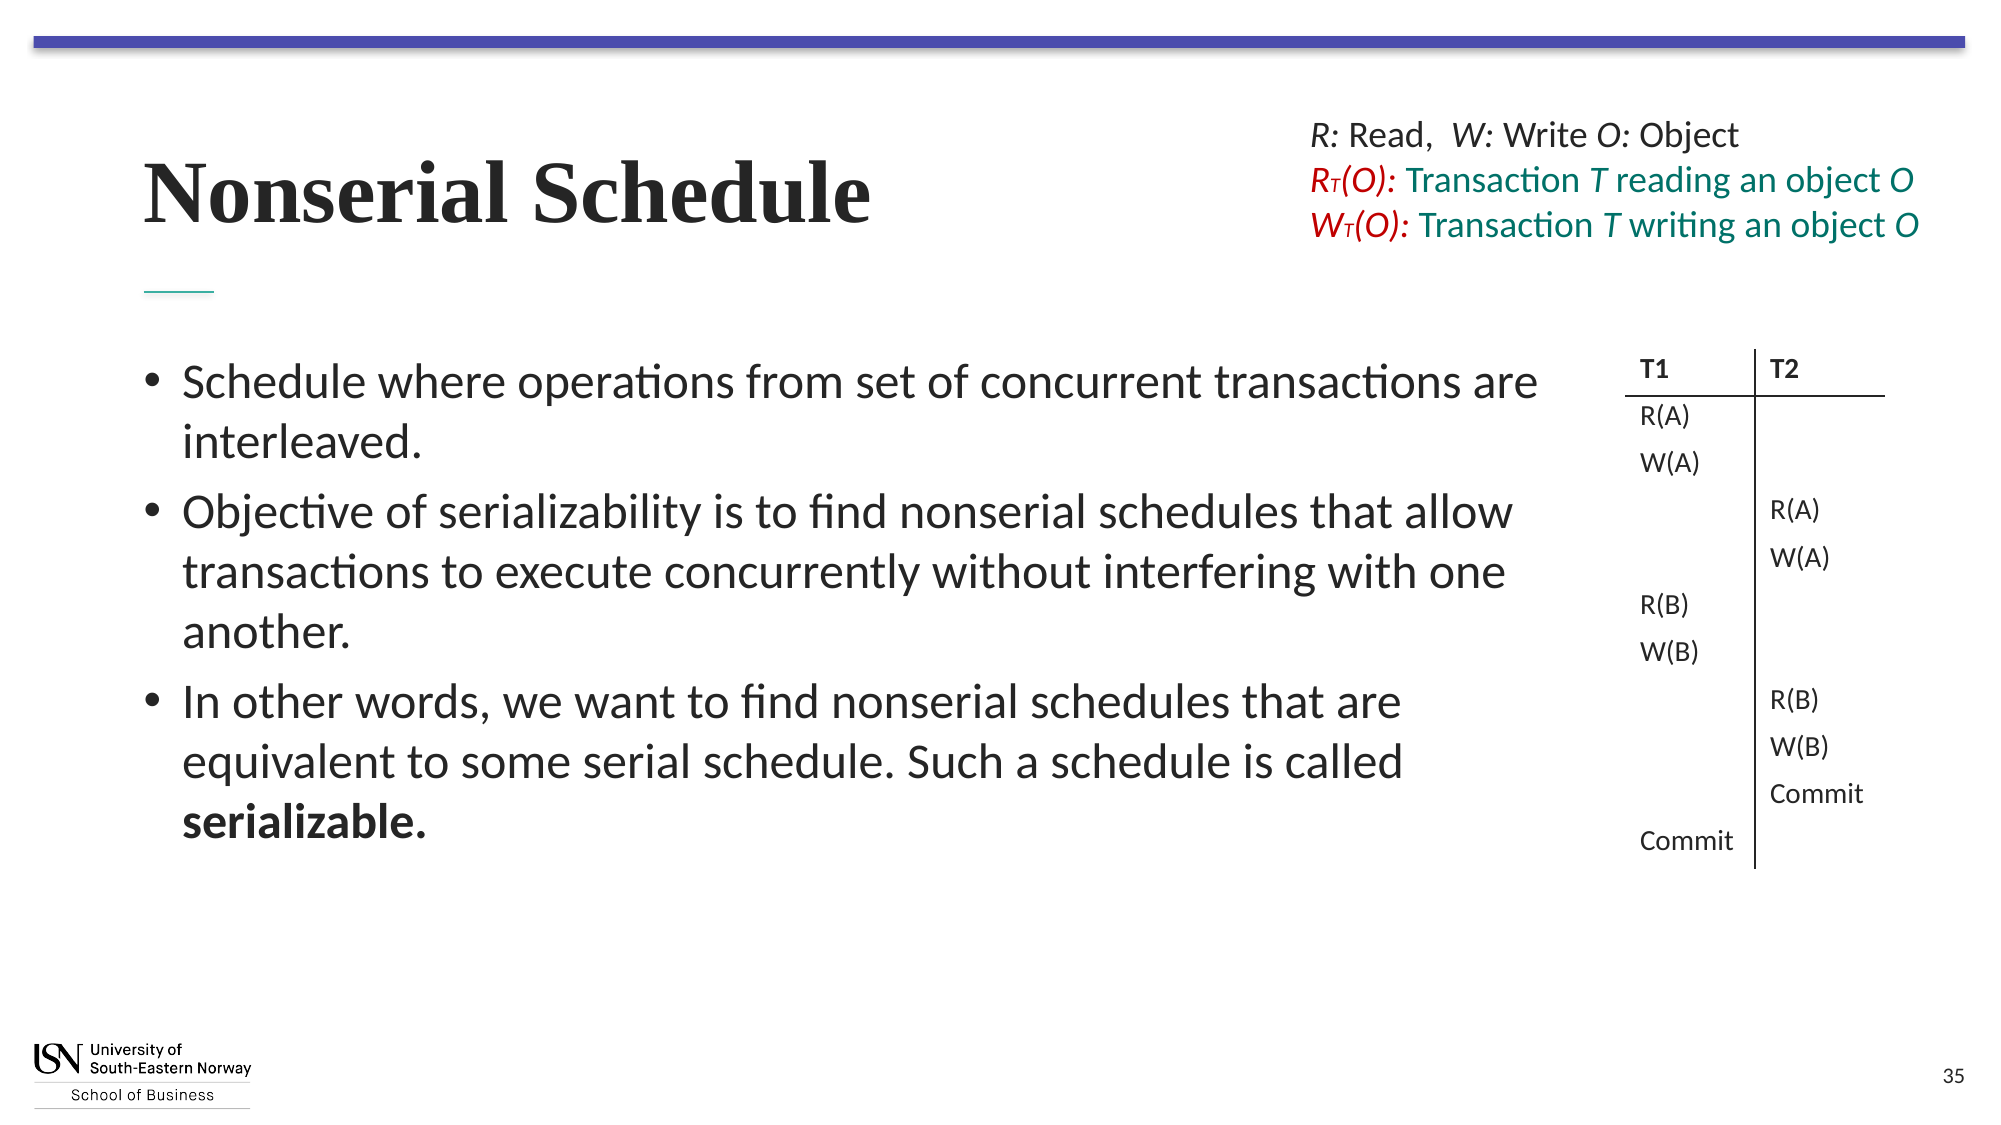

# Nonserial Schedule
R: Read,  W: Write O: Object
RT(O): Transaction T reading an object O
WT(O): Transaction T writing an object O
Schedule where operations from set of concurrent transactions are interleaved.
Objective of serializability is to find nonserial schedules that allow transactions to execute concurrently without interfering with one another.
In other words, we want to find nonserial schedules that are equivalent to some serial schedule. Such a schedule is called serializable.
| T1 | T2 |
| --- | --- |
| R(A) |  |
| W(A) |  |
|  | R(A) |
|  | W(A) |
| R(B) |  |
| W(B) |  |
|  | R(B) |
|  | W(B) |
|  | Commit |
| Commit |  |
35